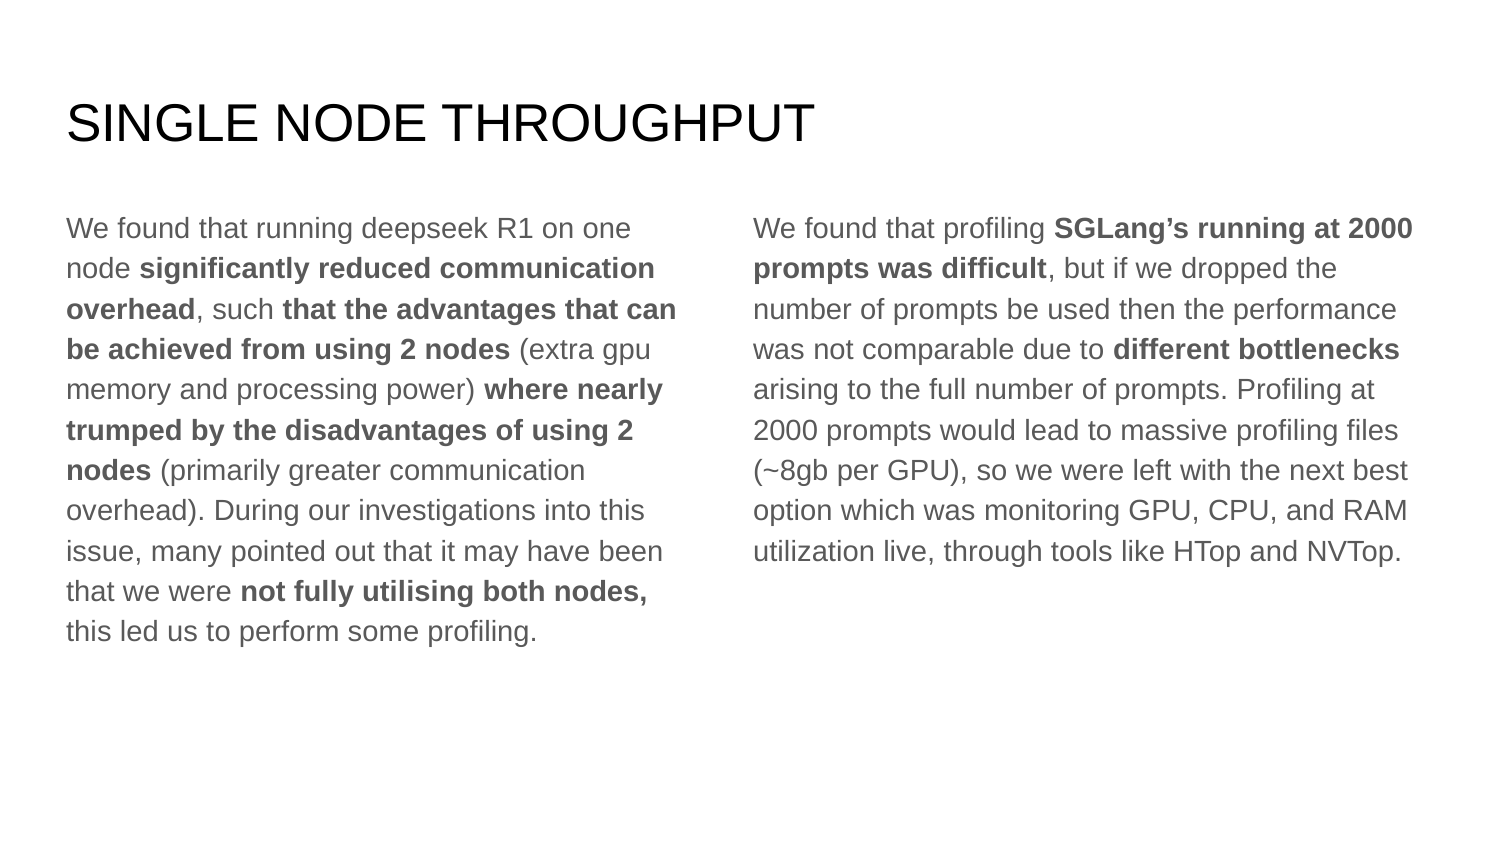

# SINGLE NODE THROUGHPUT

We found that running deepseek R1 on one node significantly reduced communication overhead, such that the advantages that can be achieved from using 2 nodes (extra gpu memory and processing power) where nearly trumped by the disadvantages of using 2 nodes (primarily greater communication overhead). During our investigations into this issue, many pointed out that it may have been that we were not fully utilising both nodes, this led us to perform some profiling.
We found that profiling SGLang’s running at 2000 prompts was difficult, but if we dropped the number of prompts be used then the performance was not comparable due to different bottlenecks arising to the full number of prompts. Profiling at 2000 prompts would lead to massive profiling files (~8gb per GPU), so we were left with the next best option which was monitoring GPU, CPU, and RAM utilization live, through tools like HTop and NVTop.